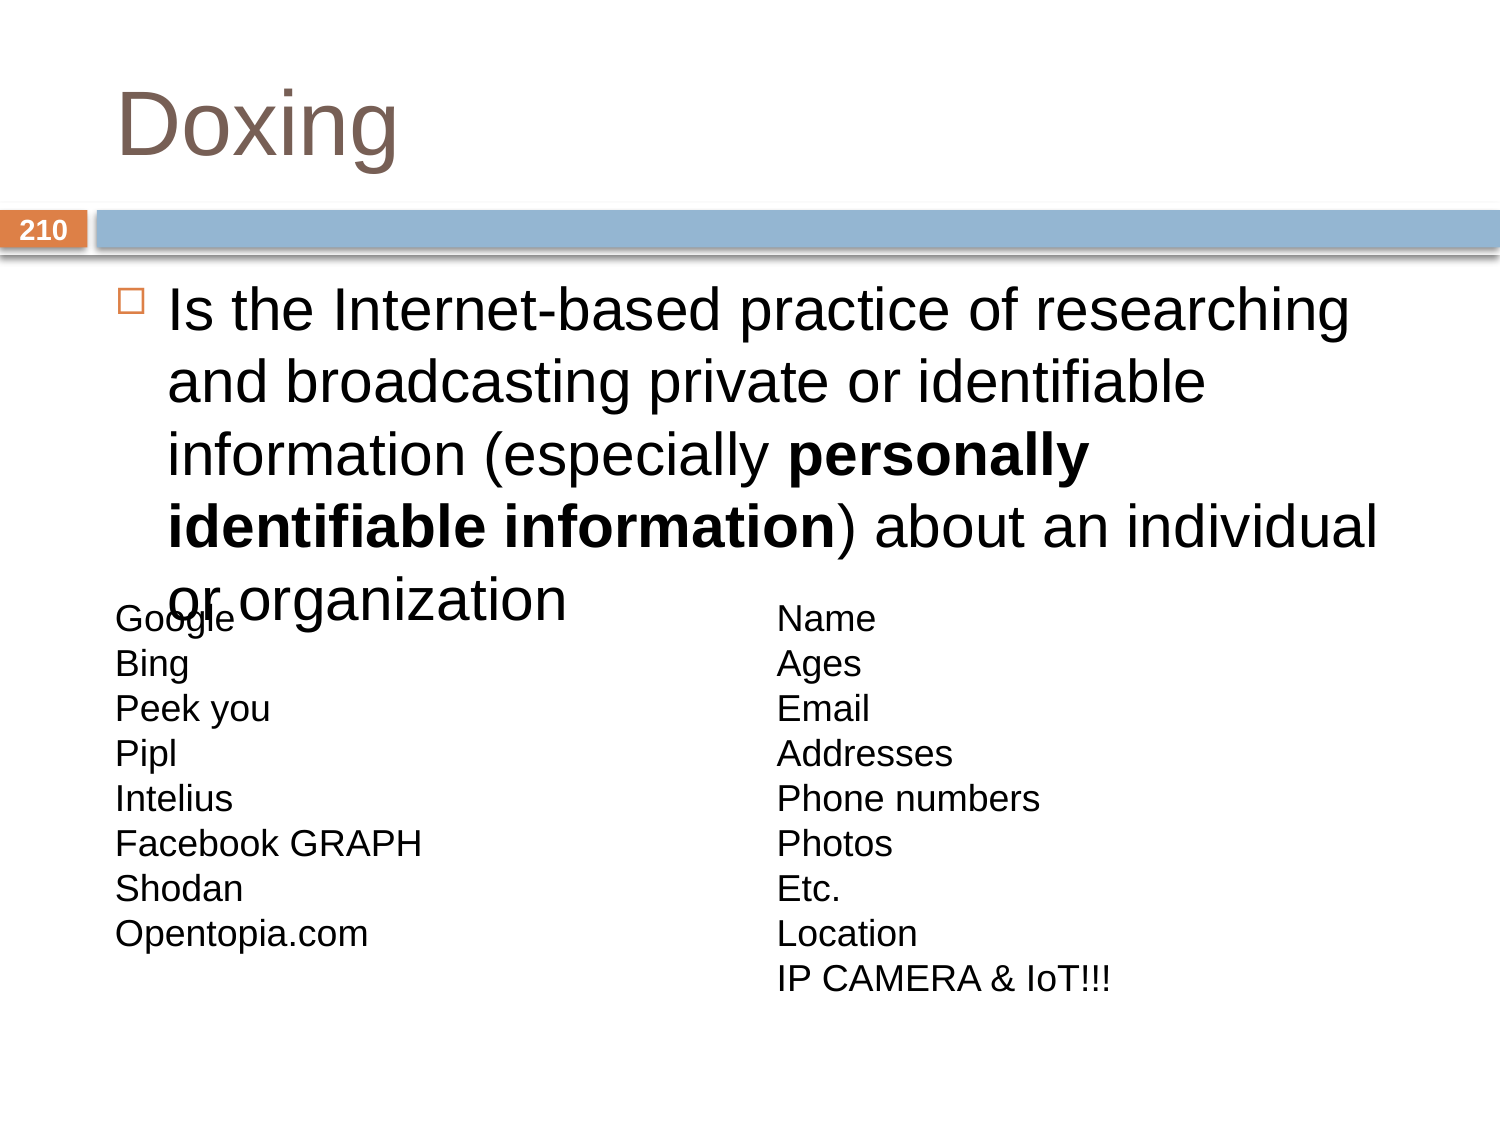

# Doxing
210
Is the Internet-based practice of researching and broadcasting private or identifiable information (especially personally identifiable information) about an individual or organization
Google
Bing
Peek you
Pipl
Intelius
Facebook GRAPH
Shodan
Opentopia.com
Name
Ages
Email
Addresses
Phone numbers
Photos
Etc.
Location
IP CAMERA & IoT!!!